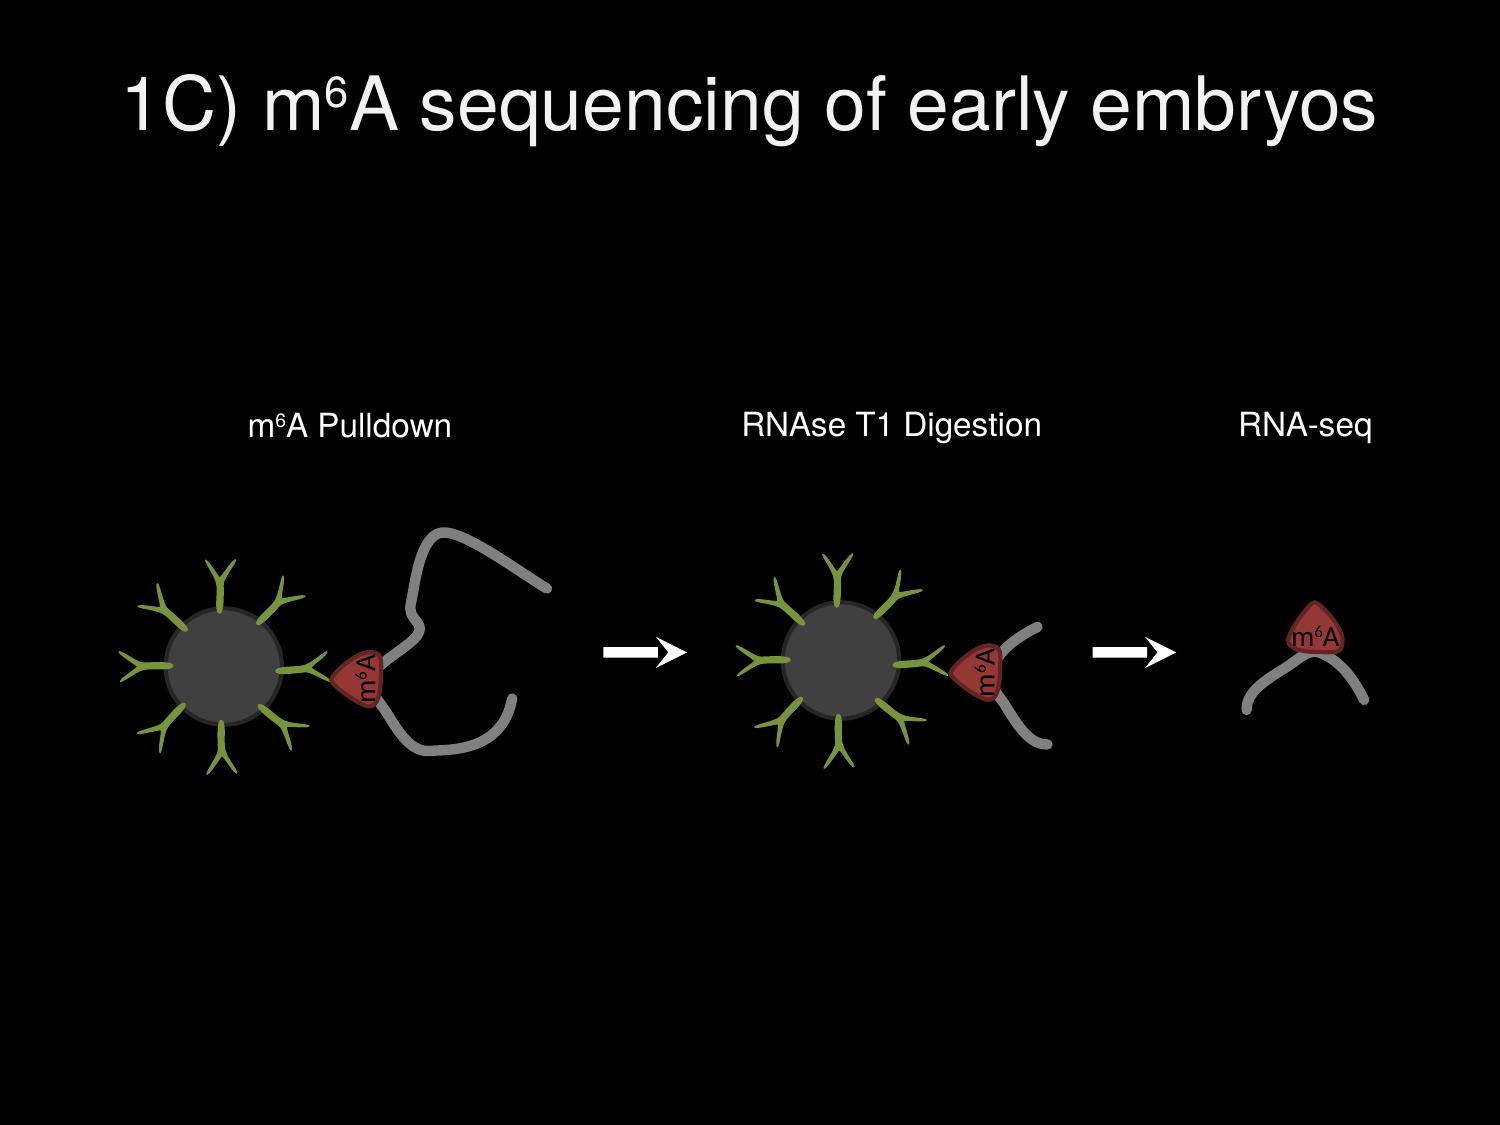

# 1C) m6A sequencing of early embryos
RNAse T1 Digestion
RNA-seq
m6A Pulldown

m6A

m6A

m6A